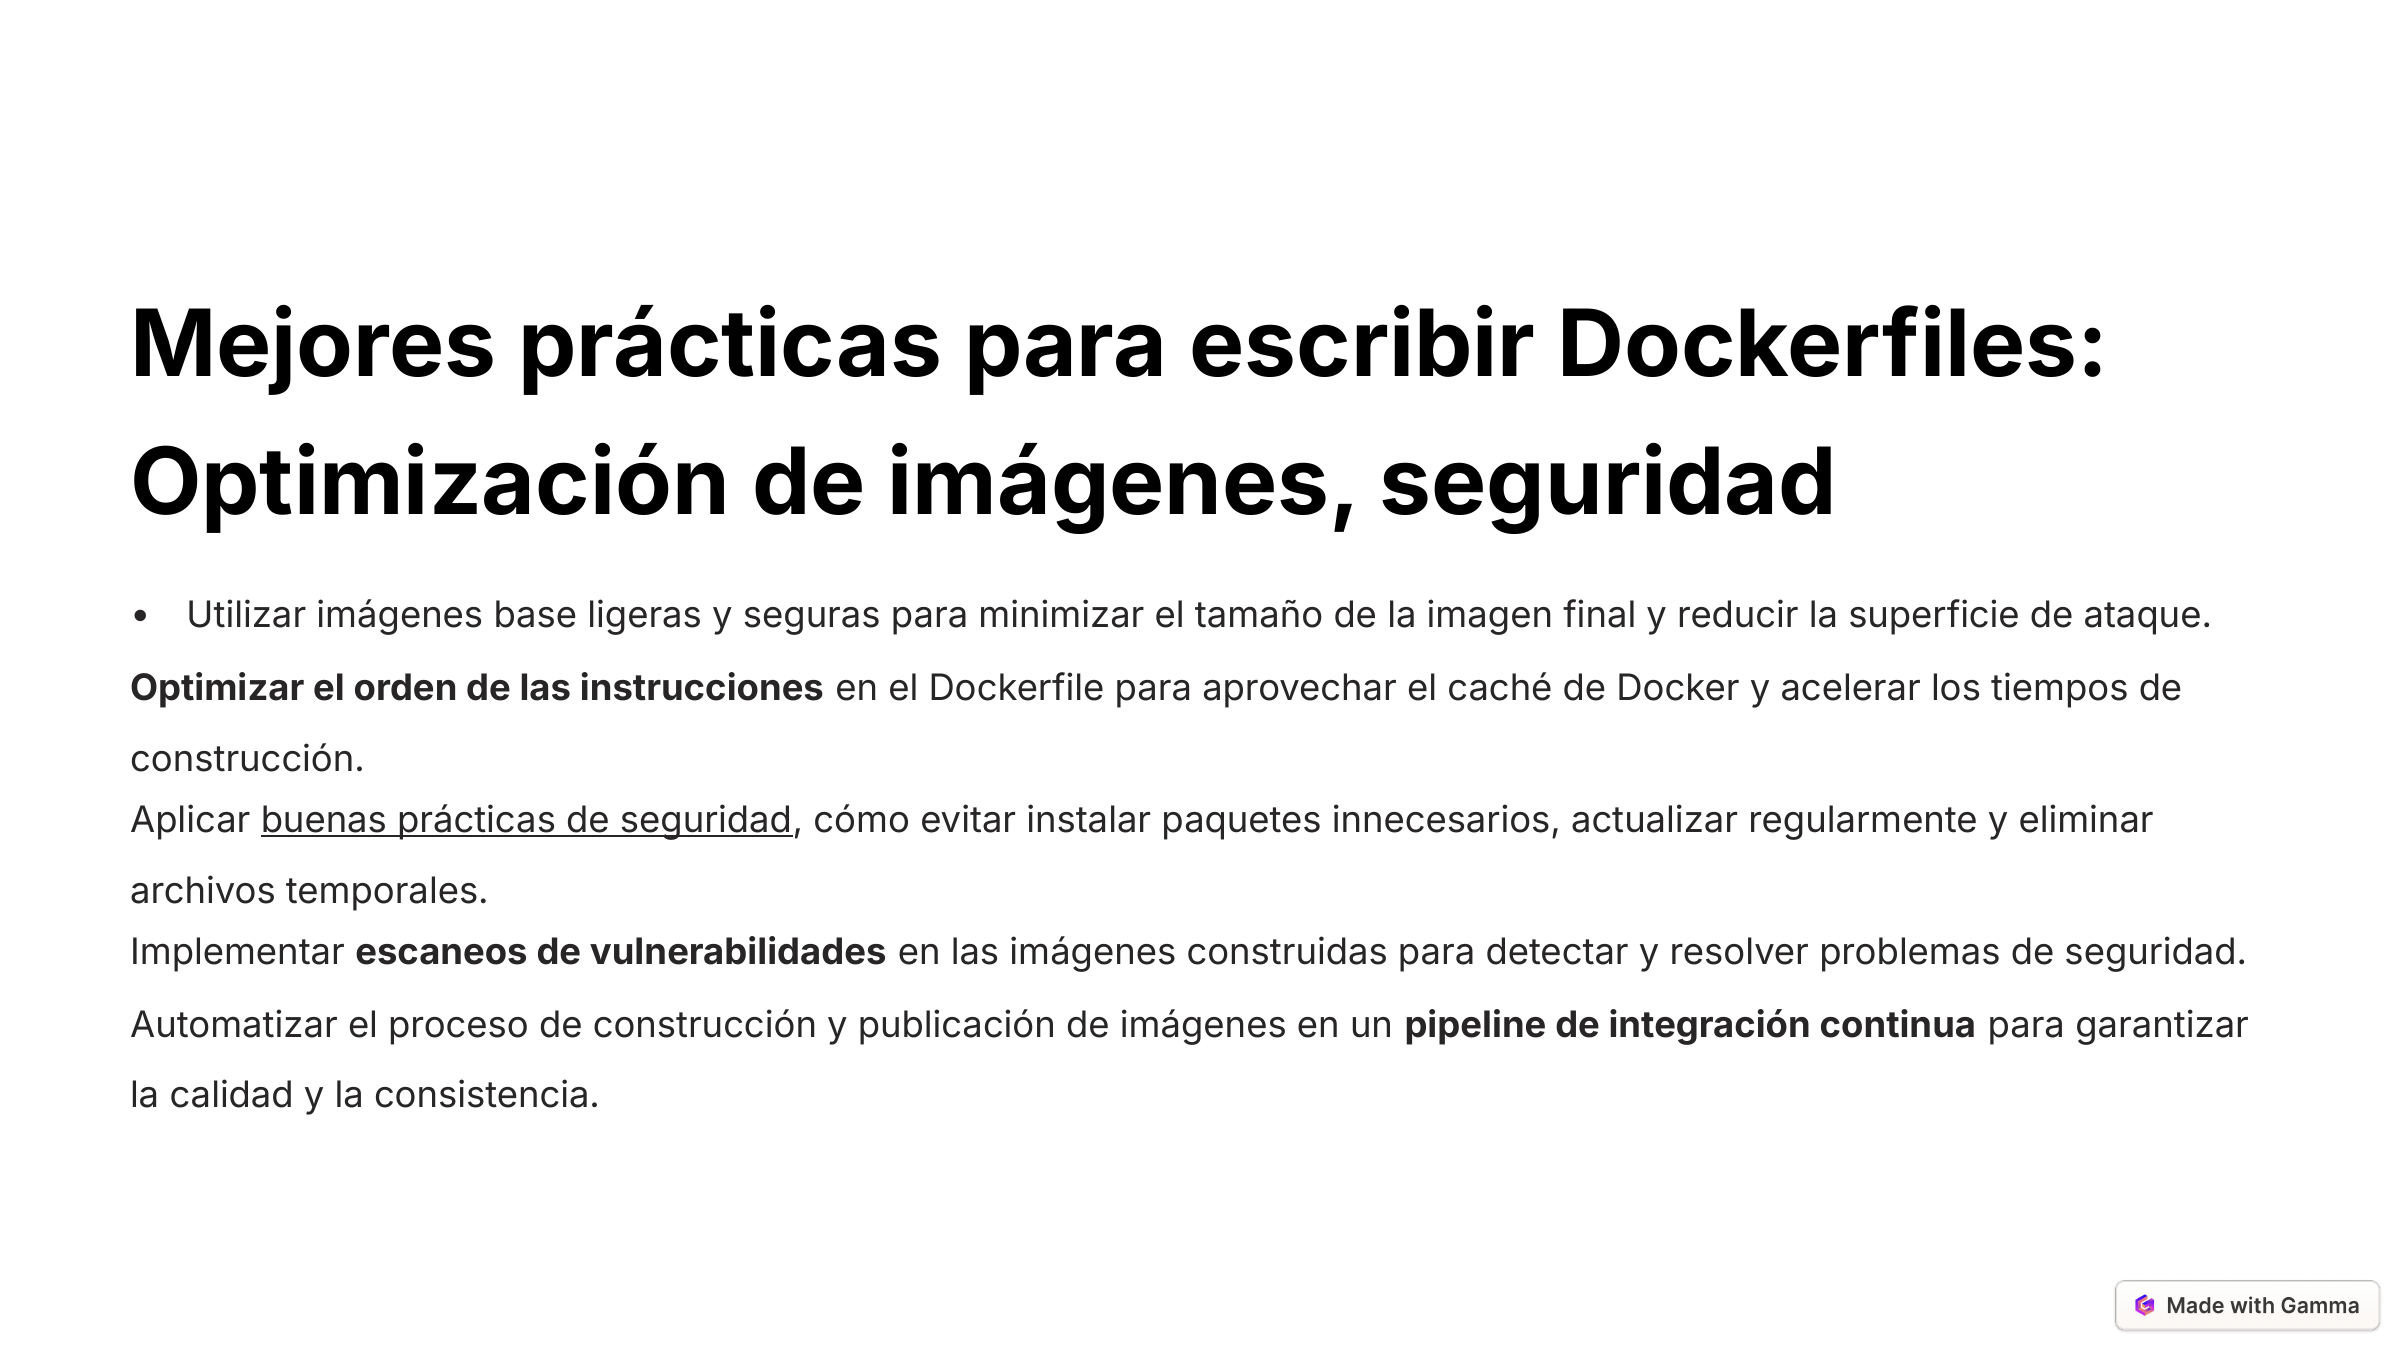

Mejores prácticas para escribir Dockerfiles: Optimización de imágenes, seguridad
Utilizar imágenes base ligeras y seguras para minimizar el tamaño de la imagen final y reducir la superficie de ataque.
Optimizar el orden de las instrucciones en el Dockerfile para aprovechar el caché de Docker y acelerar los tiempos de construcción.
Aplicar buenas prácticas de seguridad, cómo evitar instalar paquetes innecesarios, actualizar regularmente y eliminar archivos temporales.
Implementar escaneos de vulnerabilidades en las imágenes construidas para detectar y resolver problemas de seguridad.
Automatizar el proceso de construcción y publicación de imágenes en un pipeline de integración continua para garantizar la calidad y la consistencia.